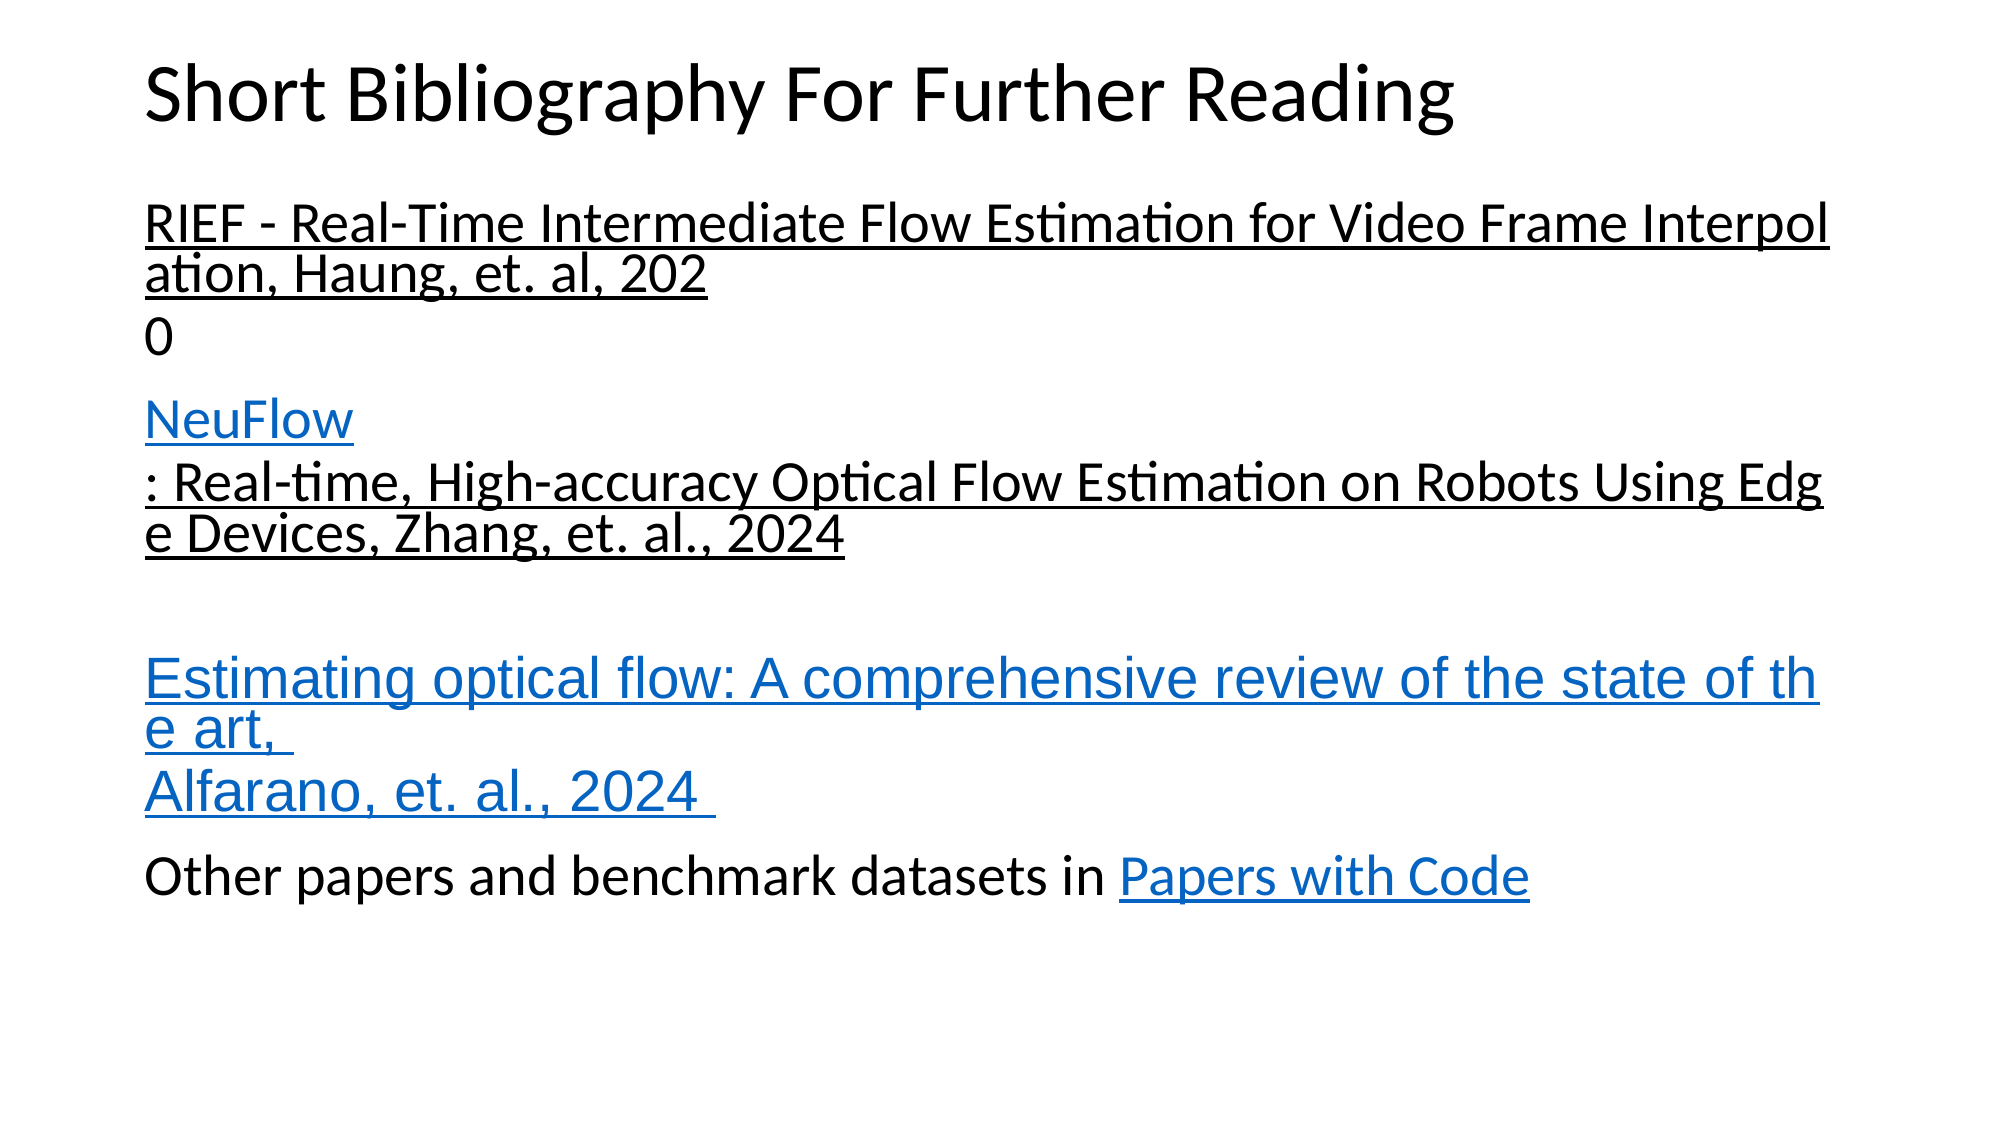

# Short Bibliography For Further Reading
RIEF - Real-Time Intermediate Flow Estimation for Video Frame Interpolation, Haung, et. al, 2020
NeuFlow: Real-time, High-accuracy Optical Flow Estimation on Robots Using Edge Devices, Zhang, et. al., 2024
Estimating optical flow: A comprehensive review of the state of the art, Alfarano, et. al., 2024
Other papers and benchmark datasets in Papers with Code